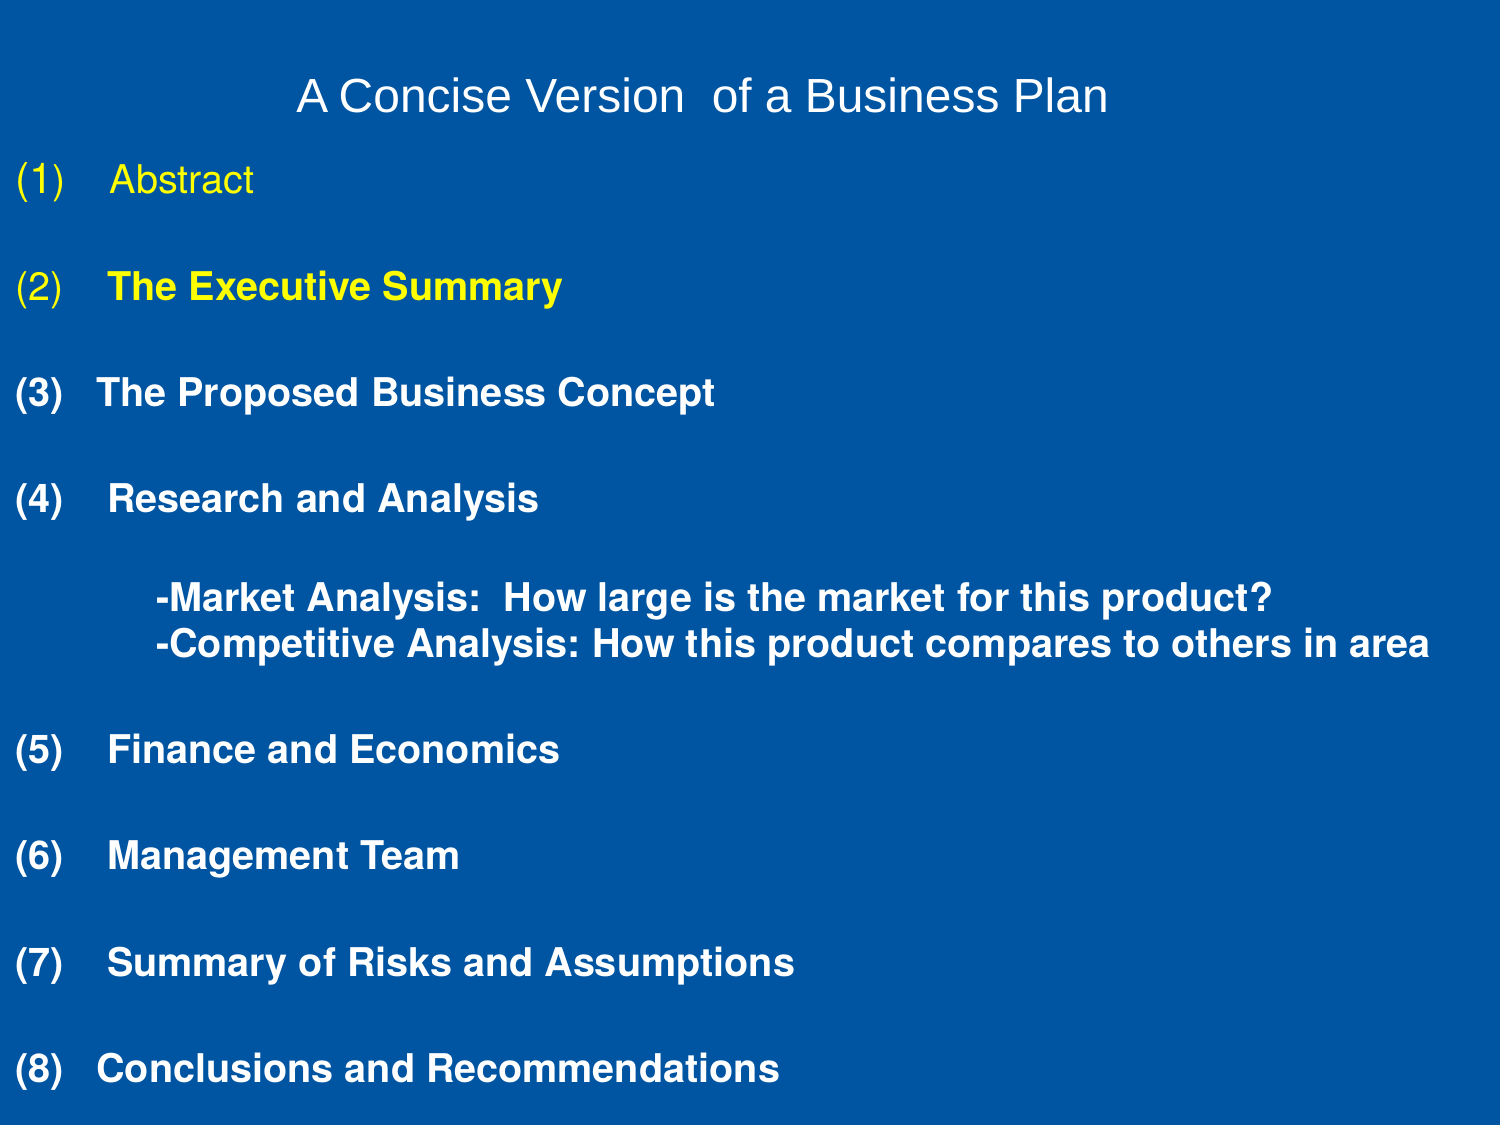

# A Concise Version  of a Business Plan
(1)    Abstract

(2)    The Executive Summary

(3)   The Proposed Business Concept

(4)    Research and Analysis

-Market Analysis:  How large is the market for this product?
-Competitive Analysis: How this product compares to others in area

(5)    Finance and Economics

(6)    Management Team

(7)    Summary of Risks and Assumptions

(8)   Conclusions and Recommendations